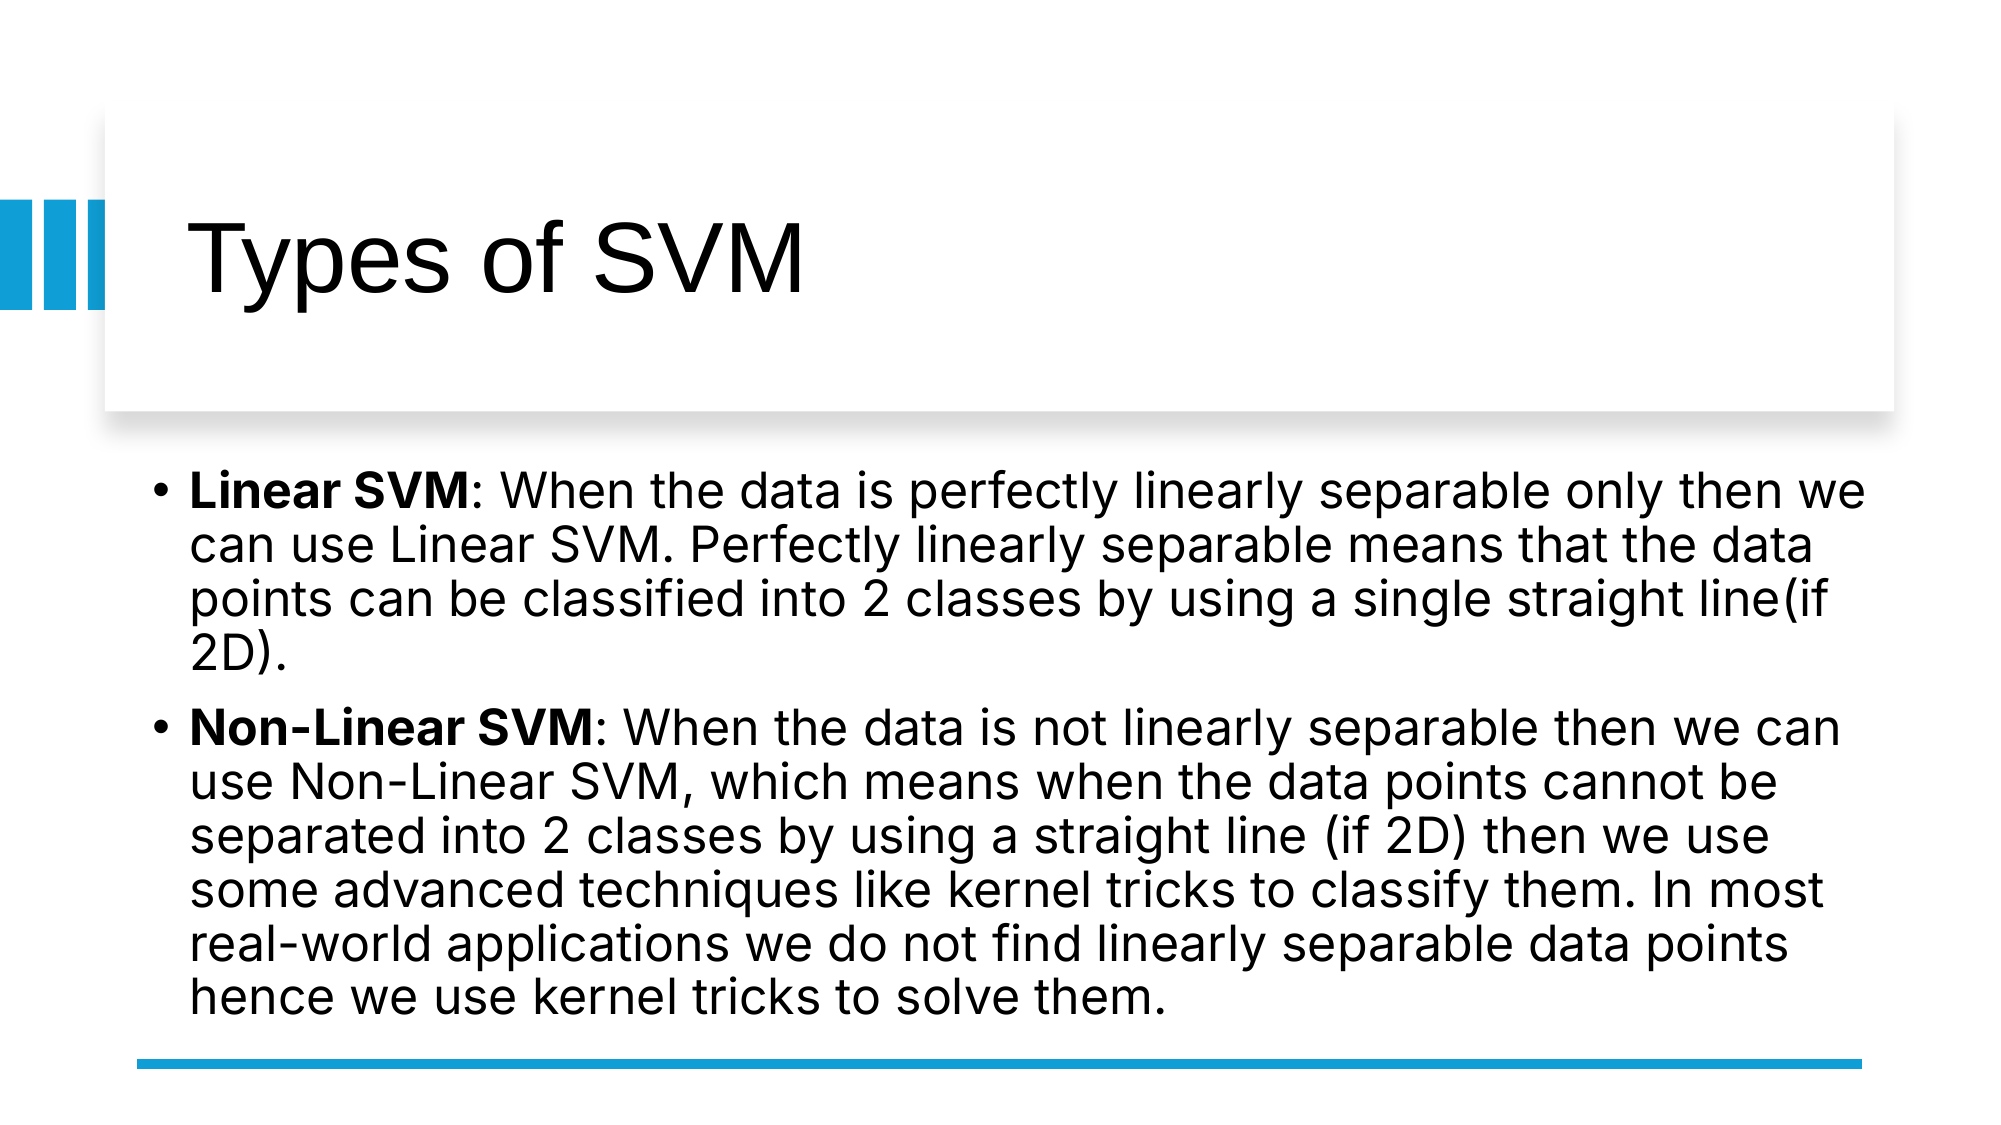

# Types of SVM

Linear SVM: When the data is perfectly linearly separable only then we can use Linear SVM. Perfectly linearly separable means that the data points can be classified into 2 classes by using a single straight line(if 2D).
Non-Linear SVM: When the data is not linearly separable then we can use Non-Linear SVM, which means when the data points cannot be separated into 2 classes by using a straight line (if 2D) then we use some advanced techniques like kernel tricks to classify them. In most real-world applications we do not find linearly separable data points hence we use kernel tricks to solve them.